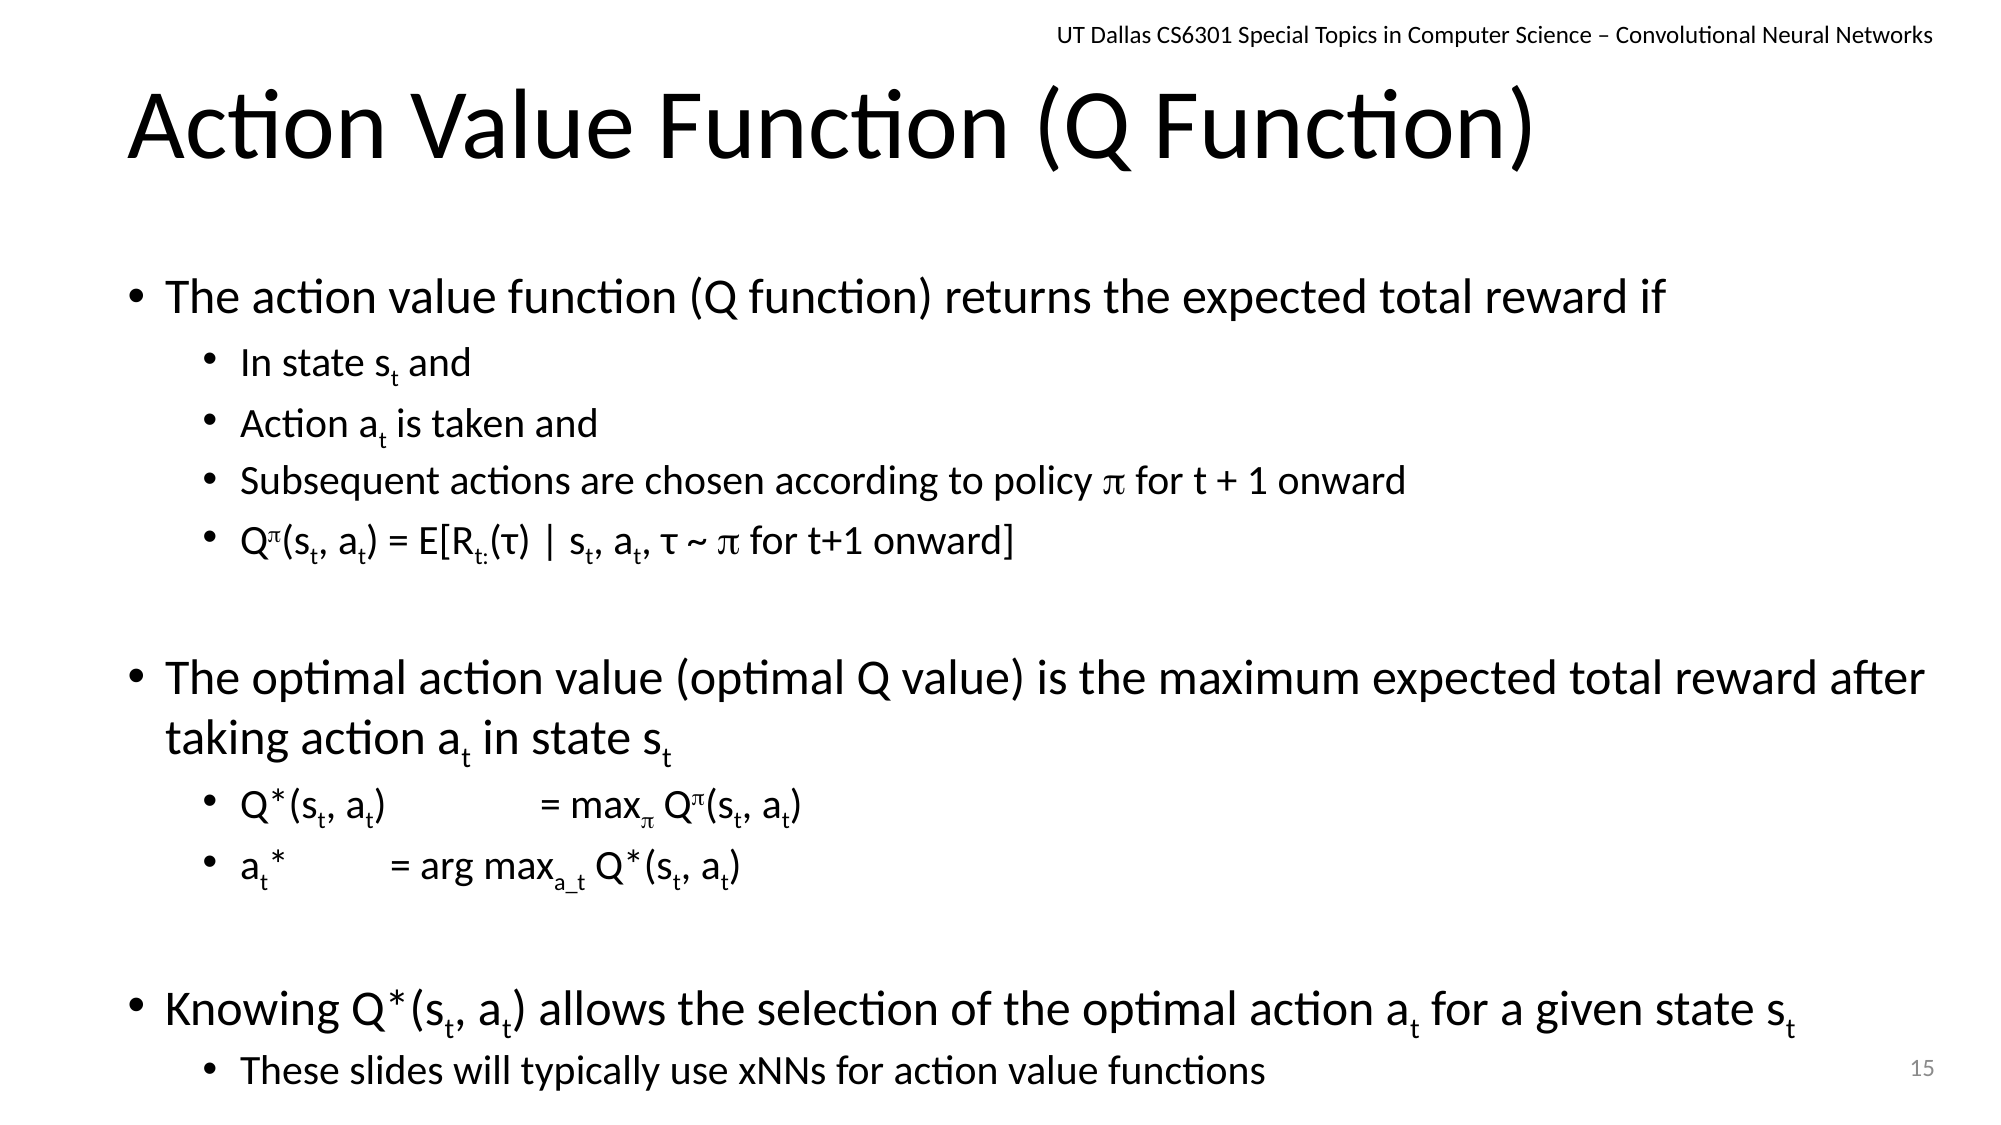

UT Dallas CS6301 Special Topics in Computer Science – Convolutional Neural Networks
# Action Value Function (Q Function)
The action value function (Q function) returns the expected total reward if
In state st and
Action at is taken and
Subsequent actions are chosen according to policy π for t + 1 onward
Qπ(st, at) = E[Rt:(τ) | st, at, τ ~ π for t+1 onward]

The optimal action value (optimal Q value) is the maximum expected total reward after taking action at in state st
Q*(st, at) 	= maxπ Qπ(st, at)
at*	= arg maxa_t Q*(st, at)

Knowing Q*(st, at) allows the selection of the optimal action at for a given state st
These slides will typically use xNNs for action value functions
15